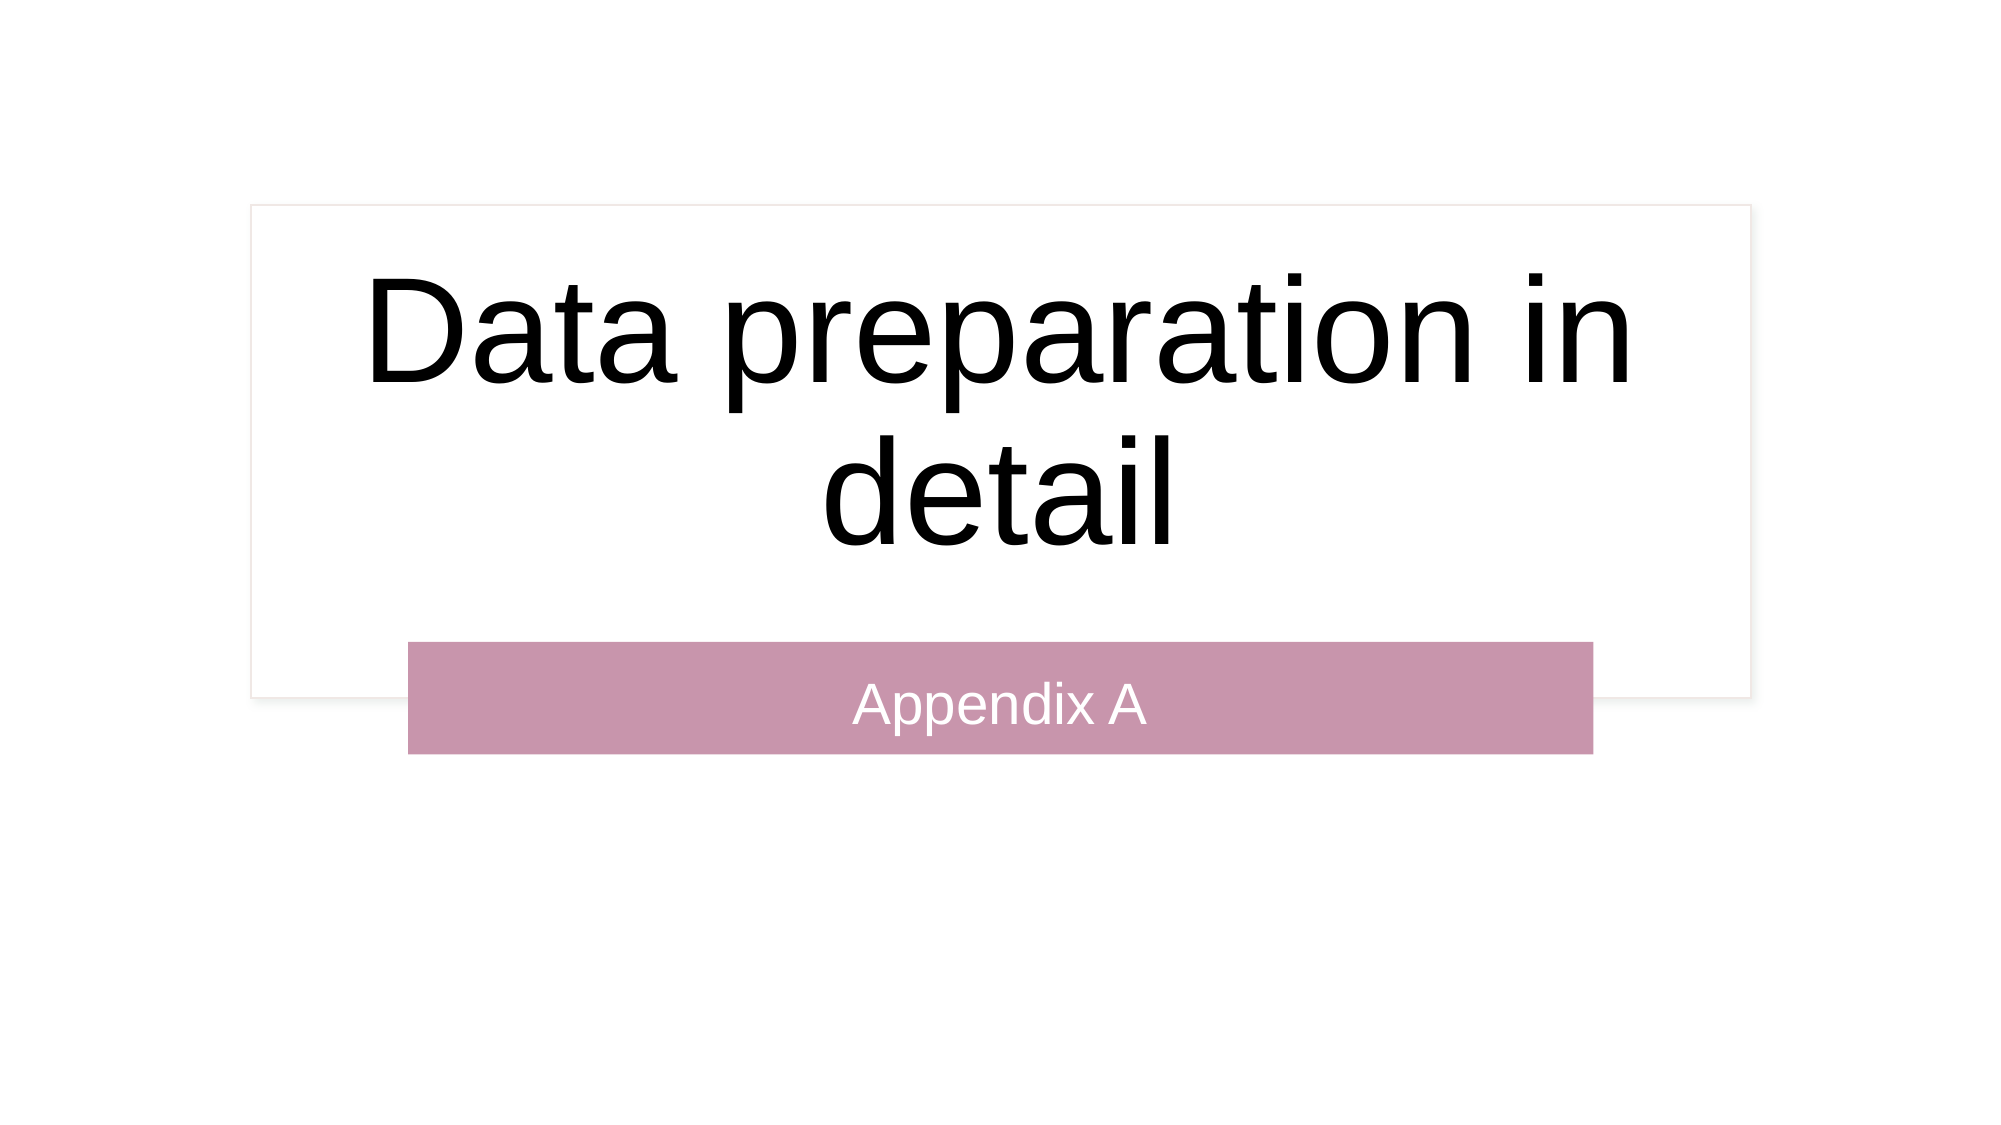

# Data preparation in detail

Appendix A